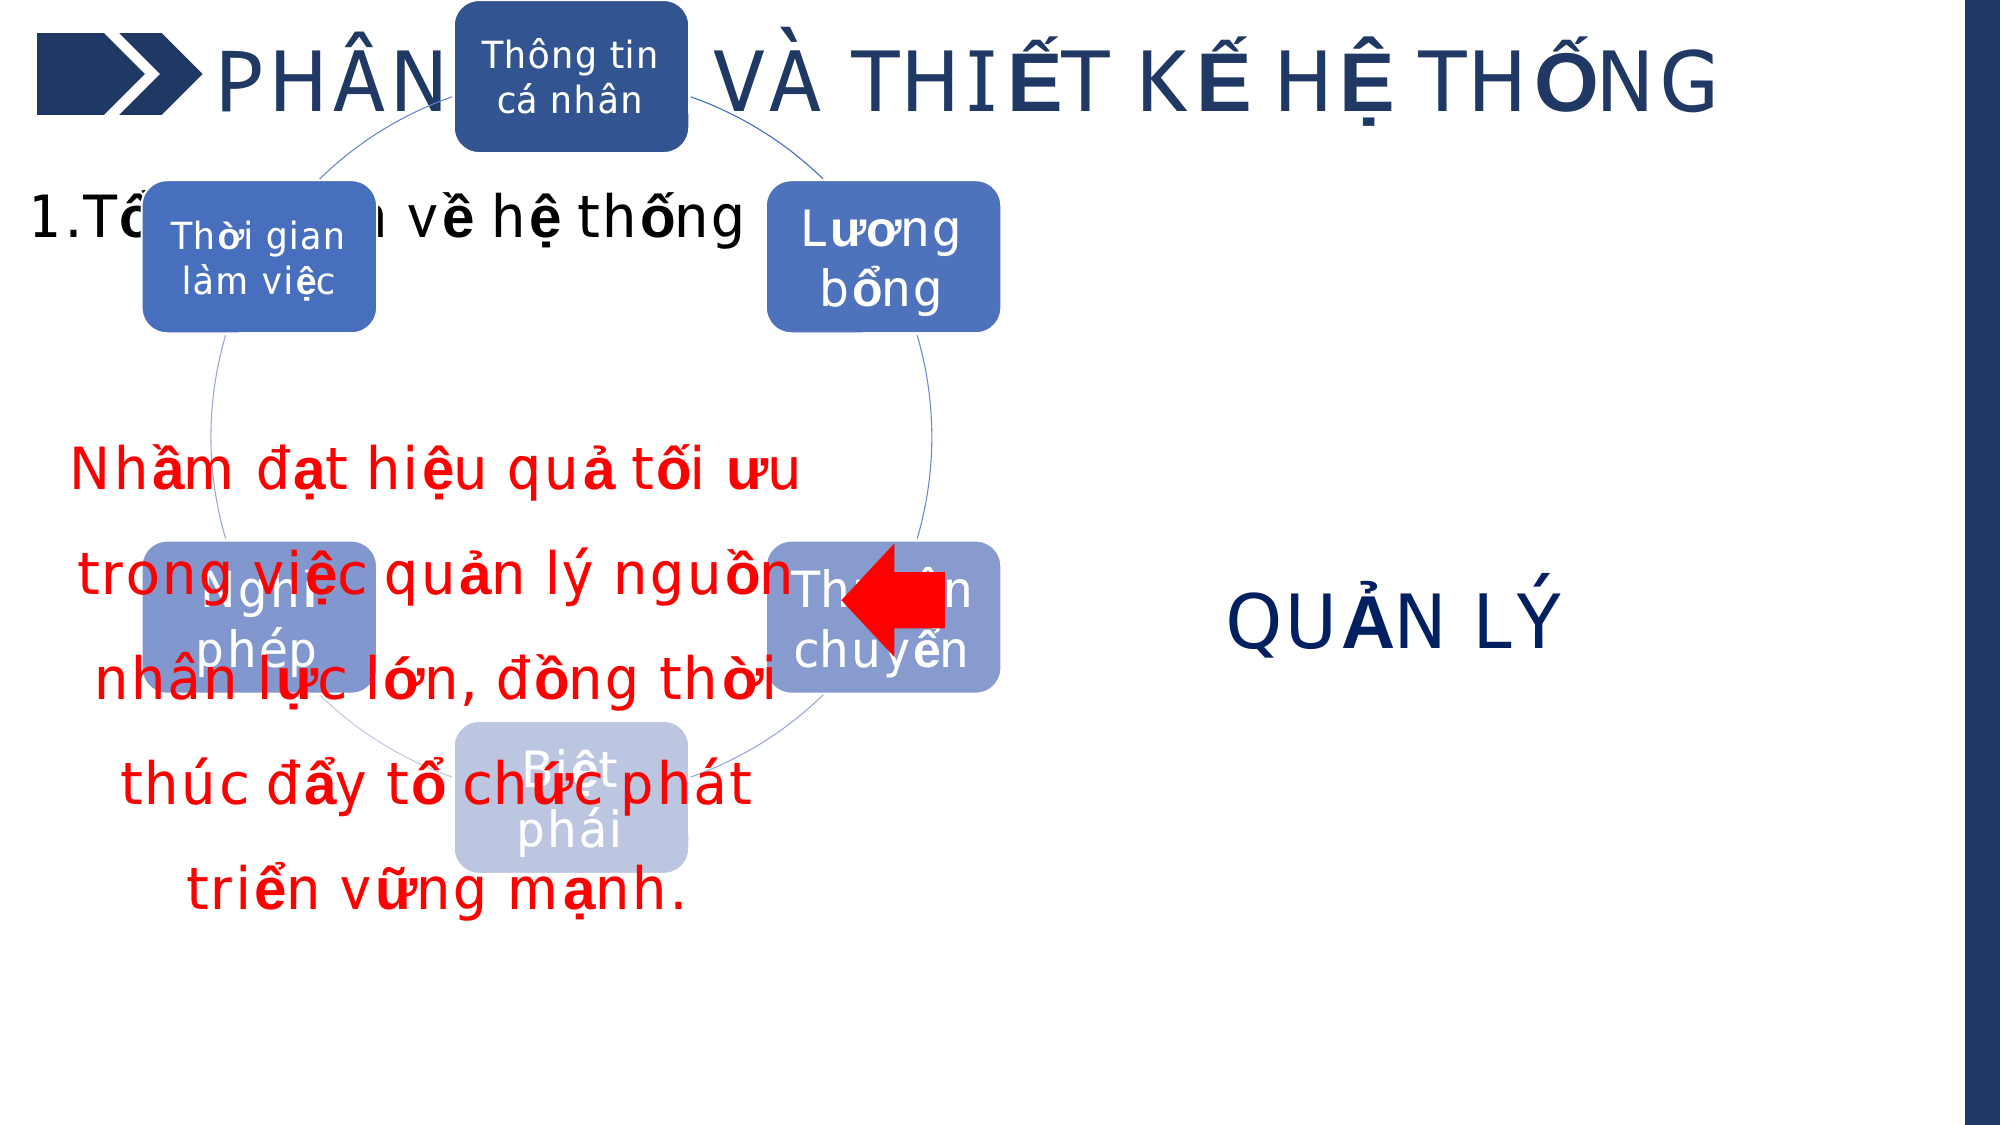

PHÂN TÍCH VÀ THIẾT KẾ HỆ THỐNG

1.Tổng quan về hệ thống
Thông tin cá nhân
Lương bổng
Thuyên chuyển
Biệt phái
Nghỉ phép
Thời gian làm việc
Nhầm đạt hiệu quả tối ưu trong việc quản lý nguồn nhân lực lớn, đồng thời thúc đẩy tổ chức phát triển vững mạnh.
QUẢN LÝ